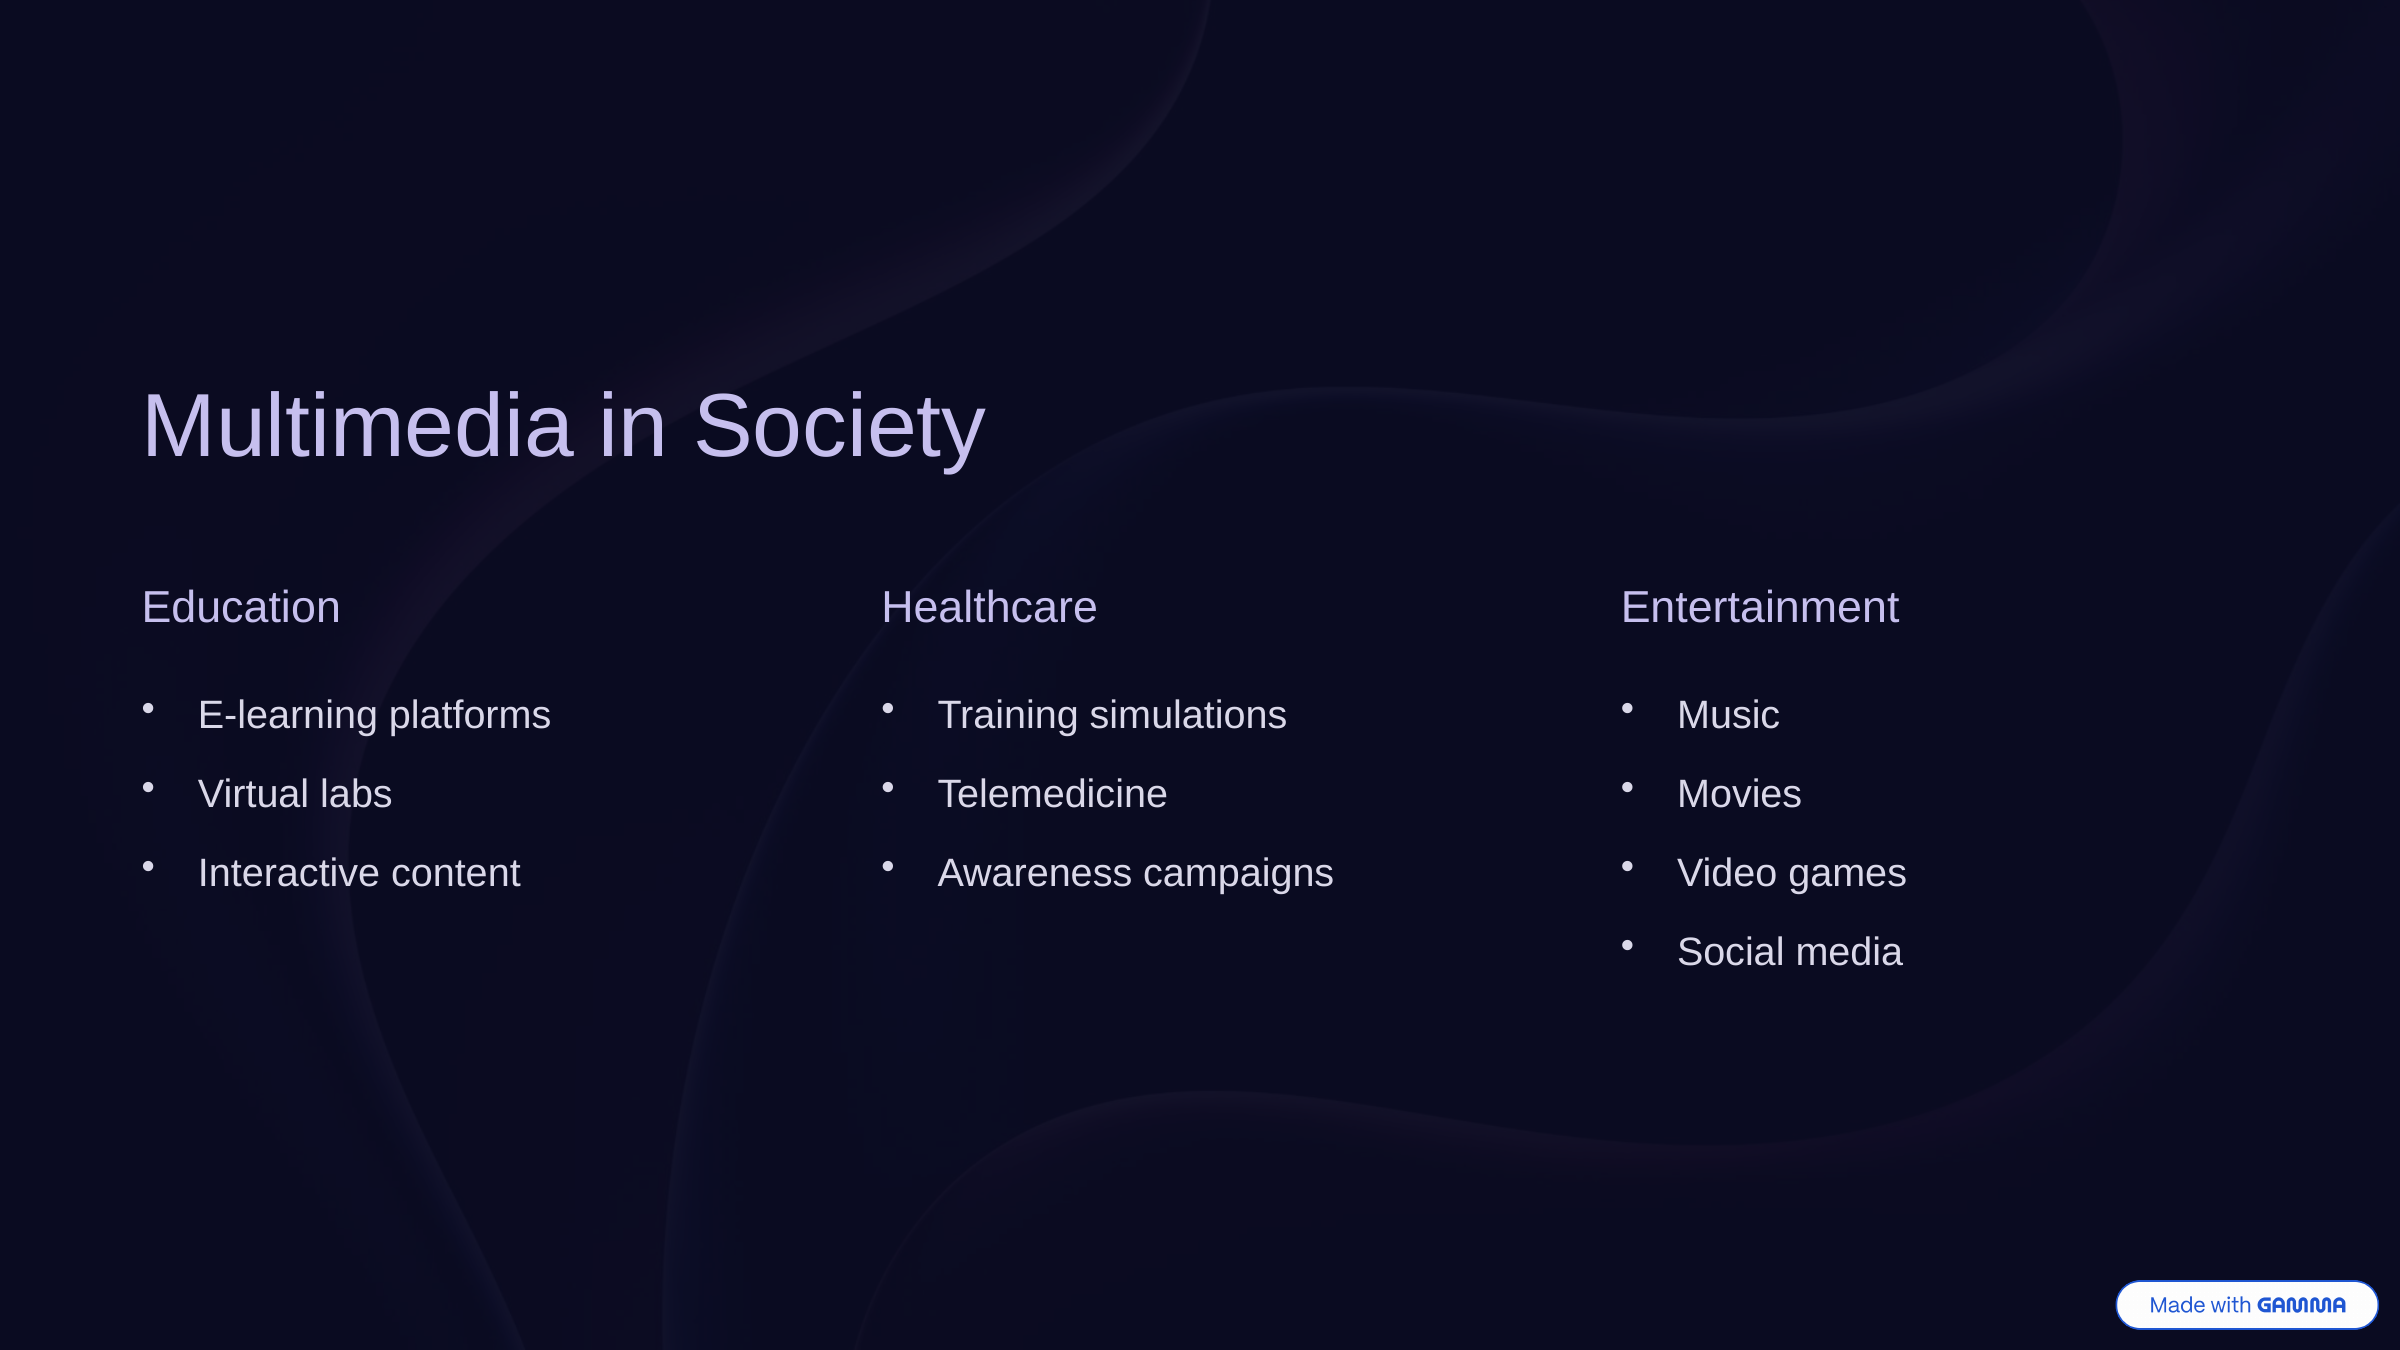

Multimedia in Society
Education
Healthcare
Entertainment
E-learning platforms
Training simulations
Music
Virtual labs
Telemedicine
Movies
Interactive content
Awareness campaigns
Video games
Social media